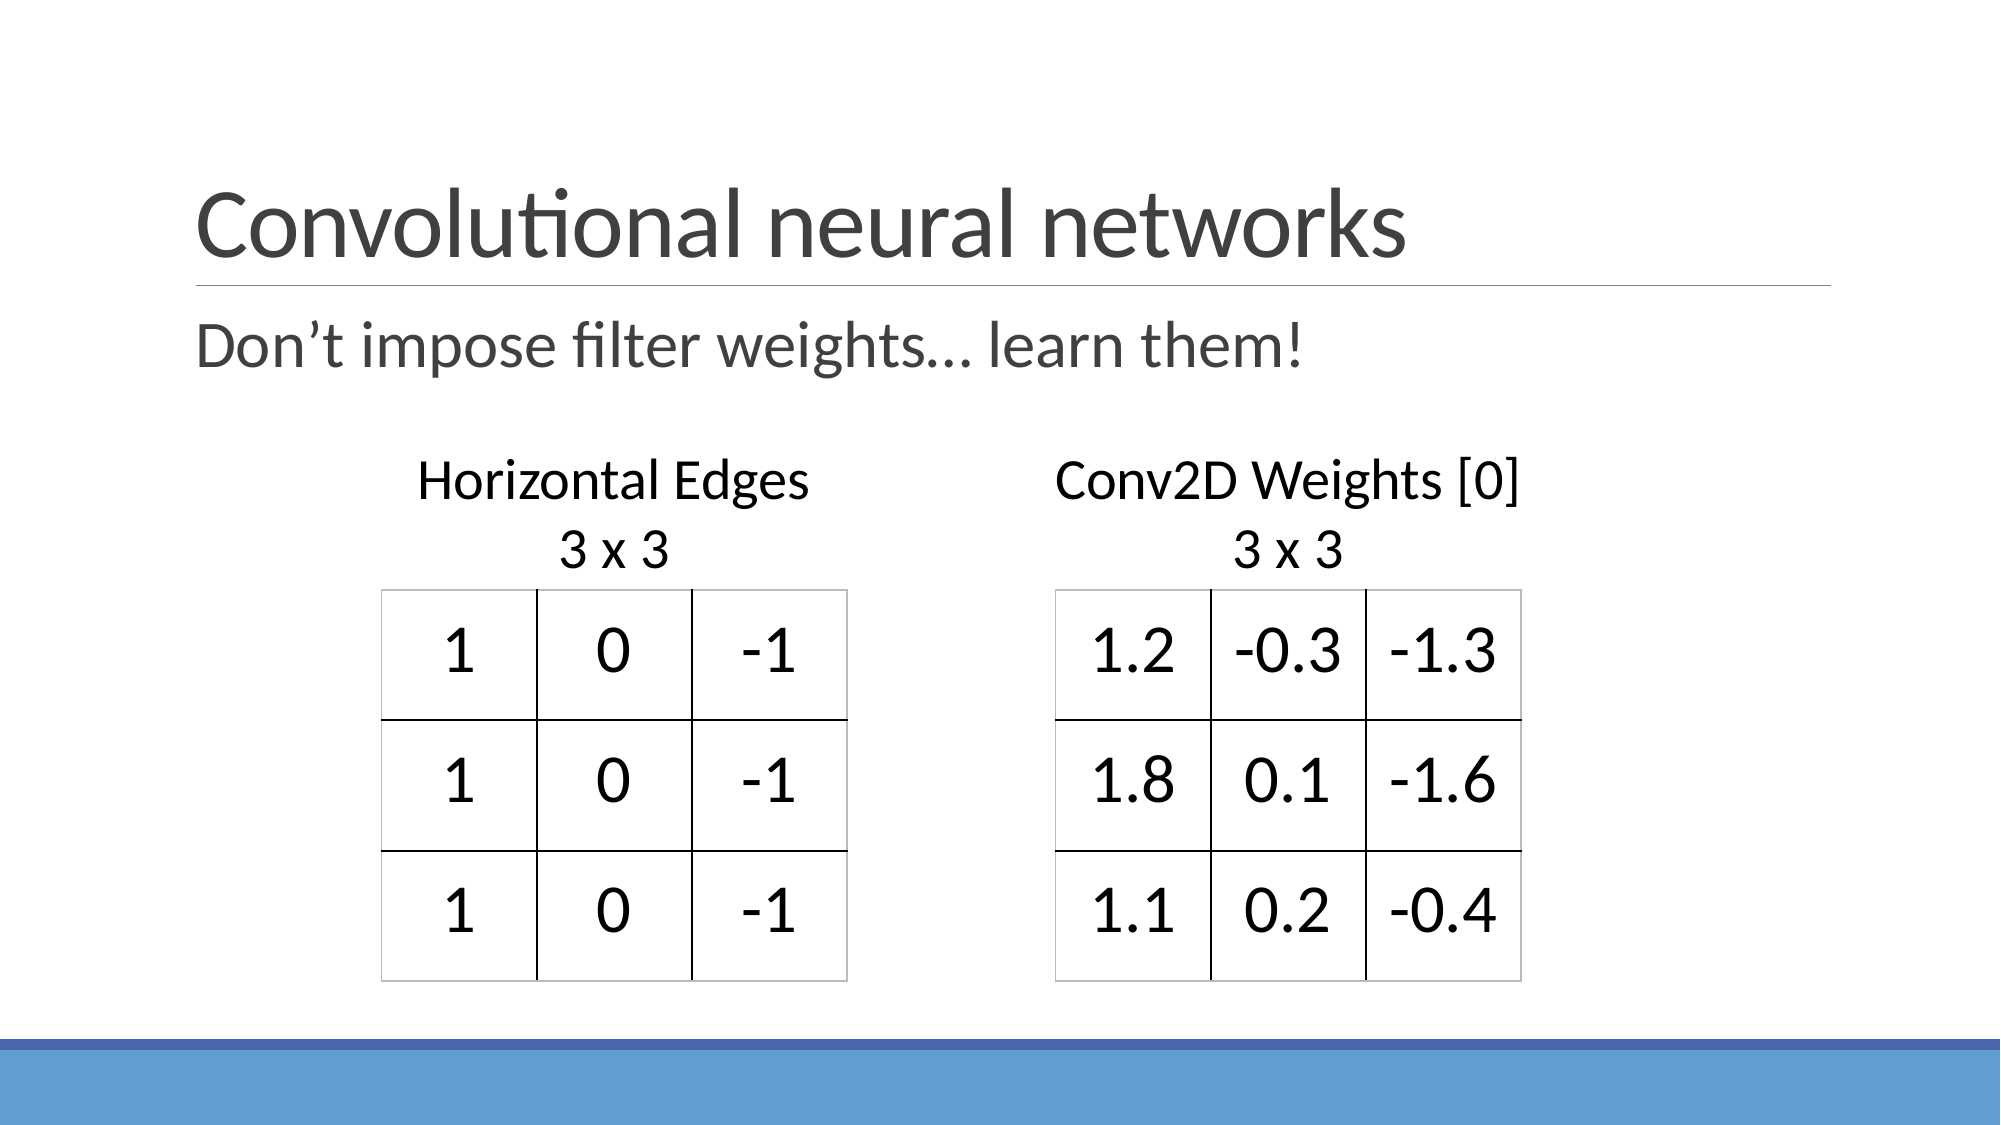

# Convolutional neural networks
Don’t impose filter weights… learn them!

Horizontal Edges
3 x 3
Conv2D Weights [0]
3 x 3
| 1 | 0 | -1 |
| --- | --- | --- |
| 1 | 0 | -1 |
| 1 | 0 | -1 |
| 1.2 | -0.3 | -1.3 |
| --- | --- | --- |
| 1.8 | 0.1 | -1.6 |
| 1.1 | 0.2 | -0.4 |